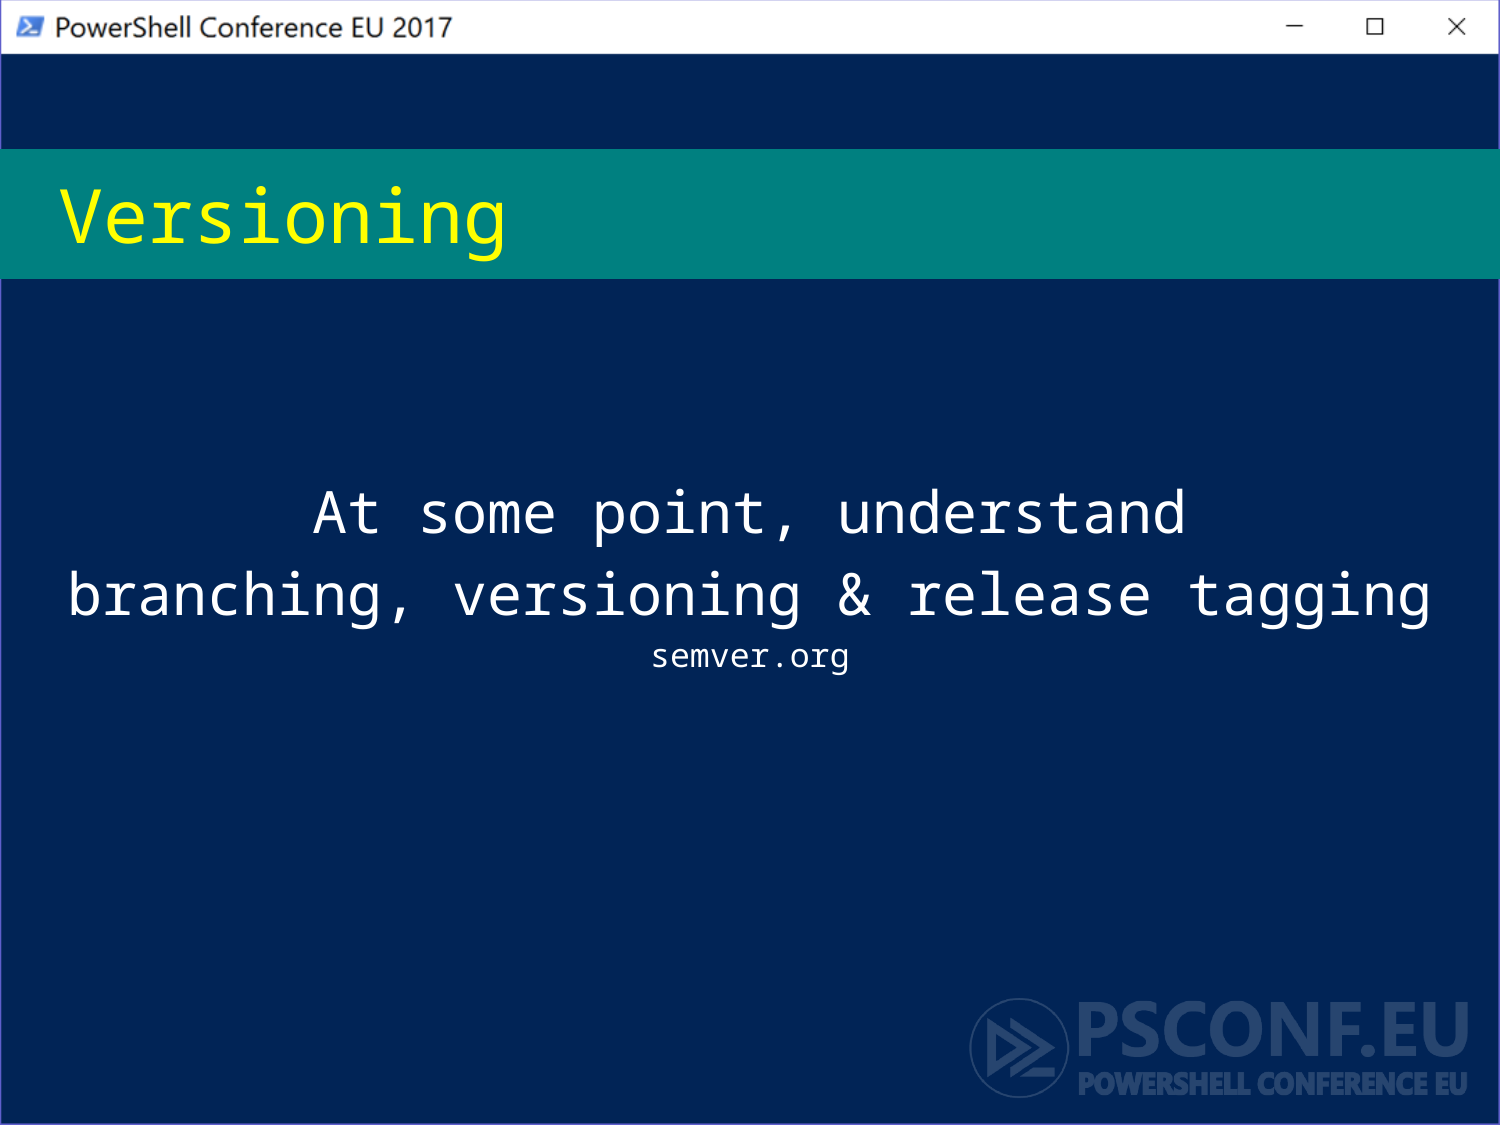

# Versioning
At some point, understand
branching, versioning & release tagging
semver.org